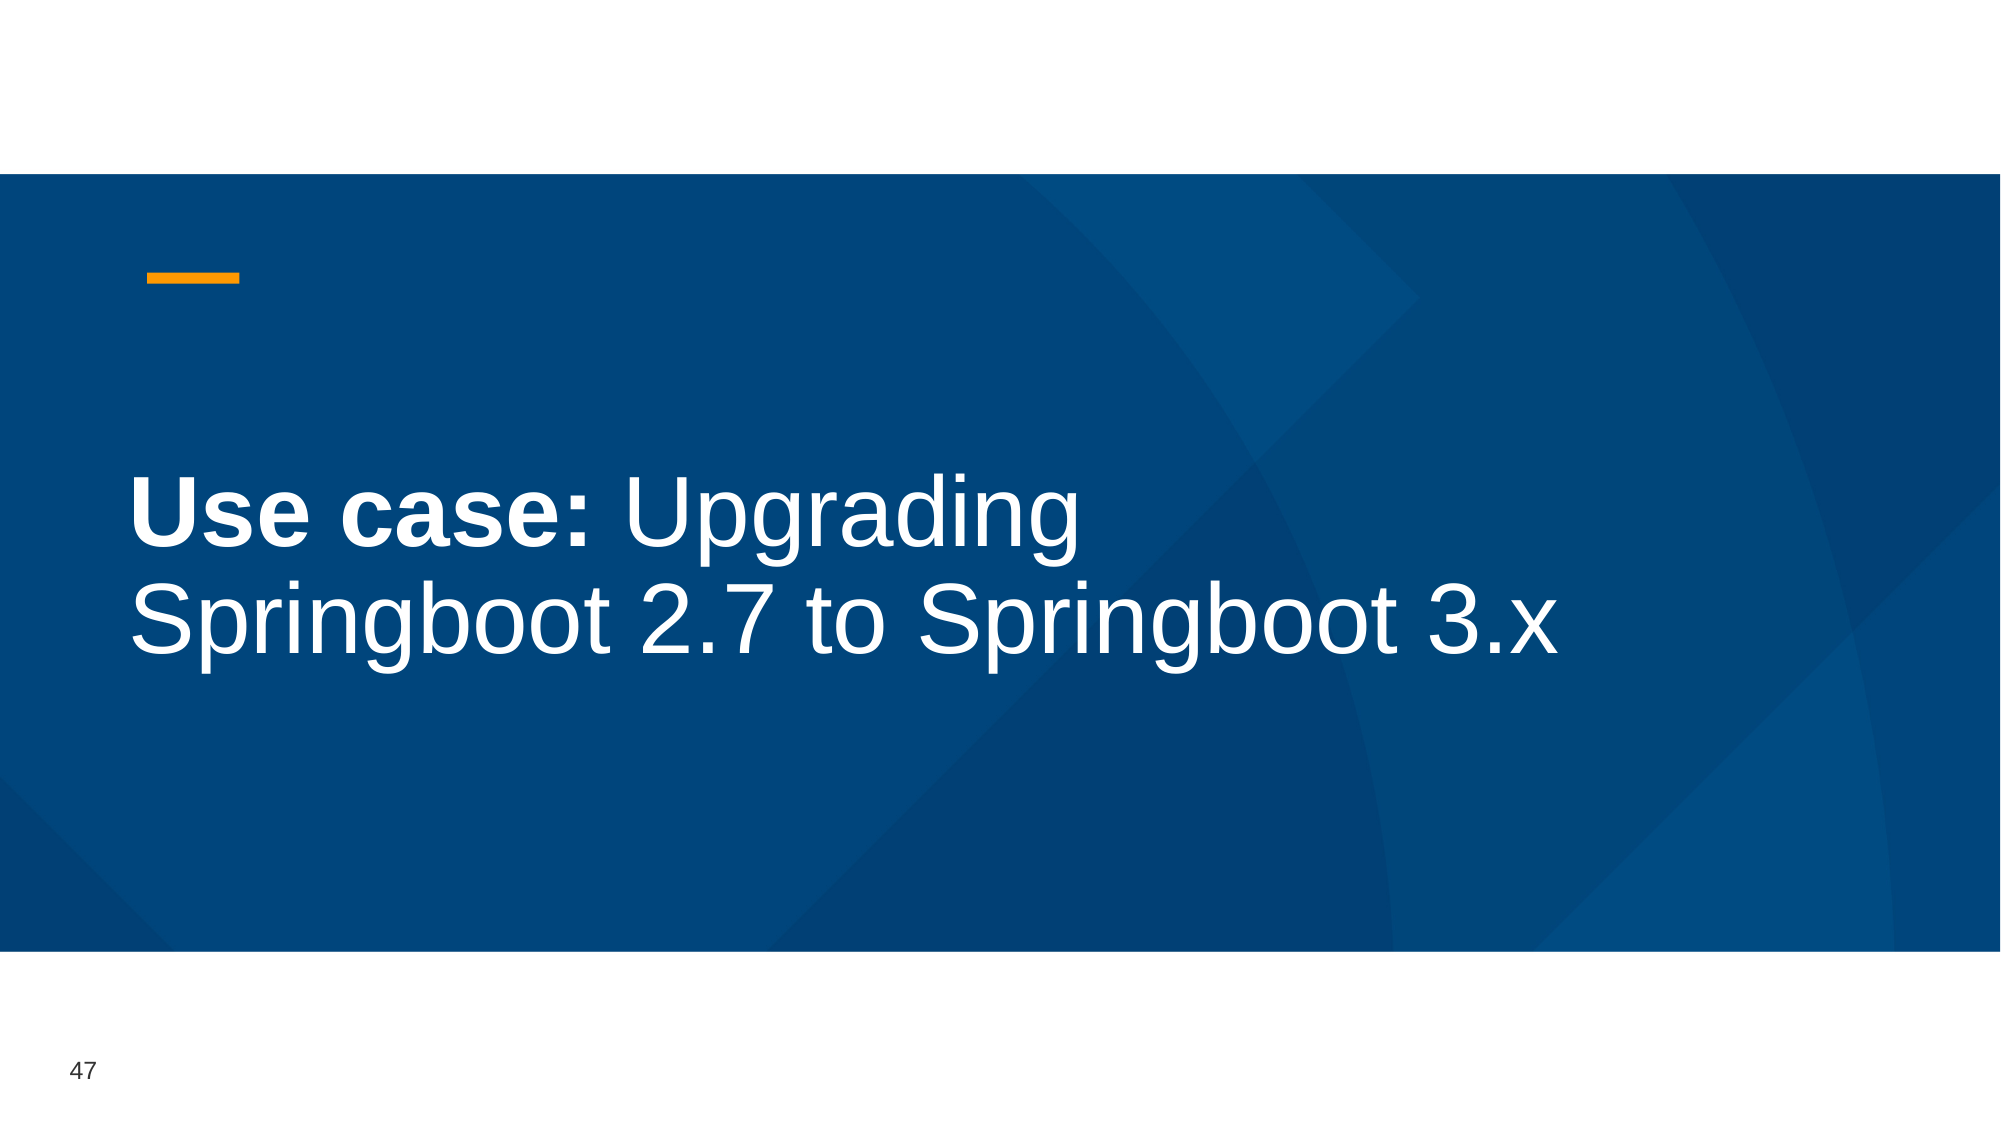

# Use case: Upgrading Springboot 2.7 to Springboot 3.x
47